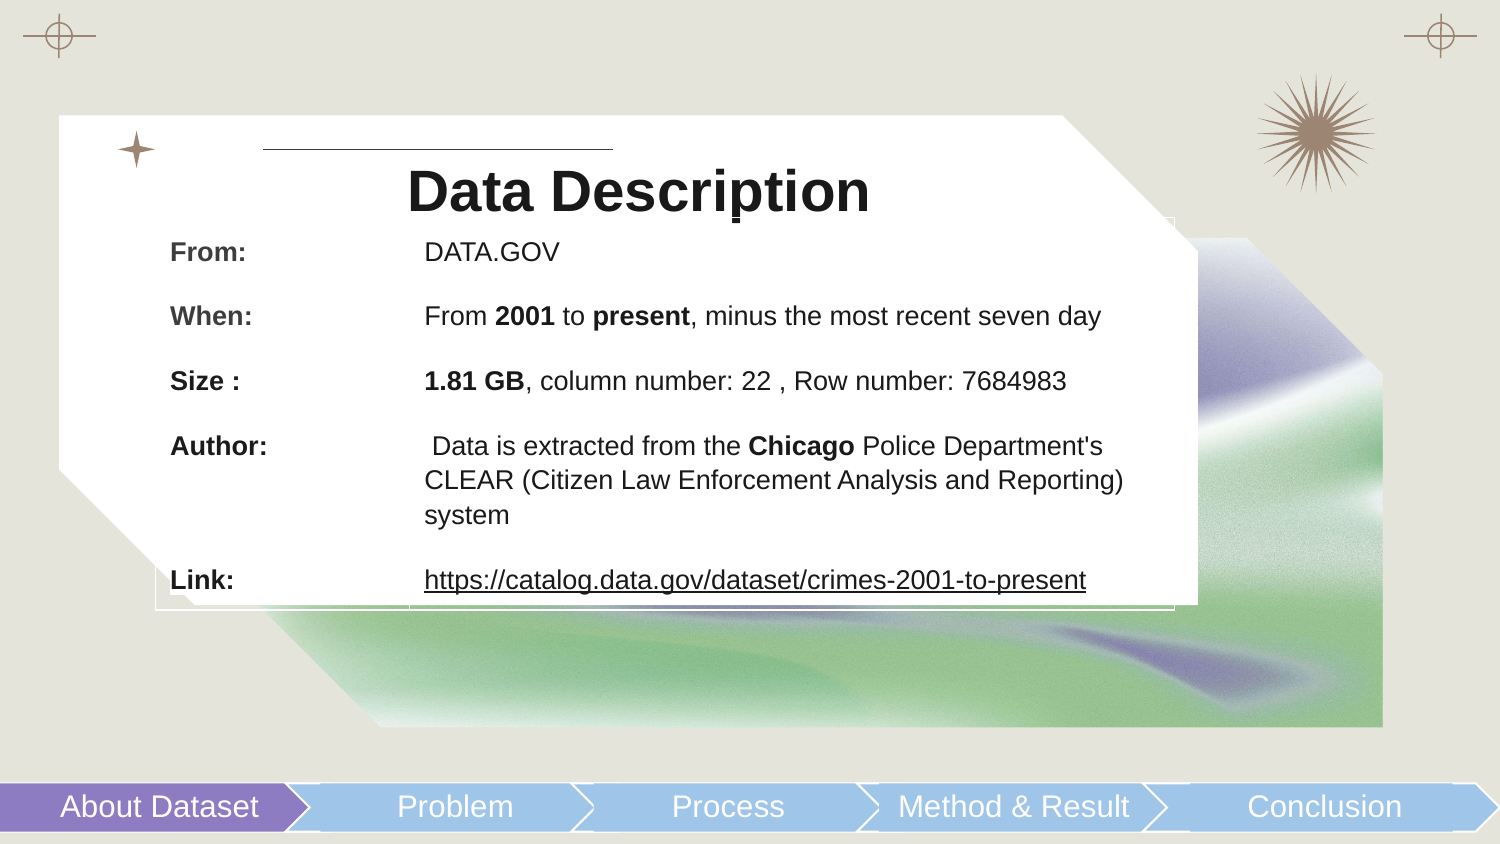

# Data Description
| From: | DATA.GOV |
| --- | --- |
| When: | From 2001 to present, minus the most recent seven day |
| Size : | 1.81 GB, column number: 22 , Row number: 7684983 |
| Author: | Data is extracted from the Chicago Police Department's CLEAR (Citizen Law Enforcement Analysis and Reporting) system |
| Link: | https://catalog.data.gov/dataset/crimes-2001-to-present |
About Dataset

Problem

Process

Method & Result

Conclusion